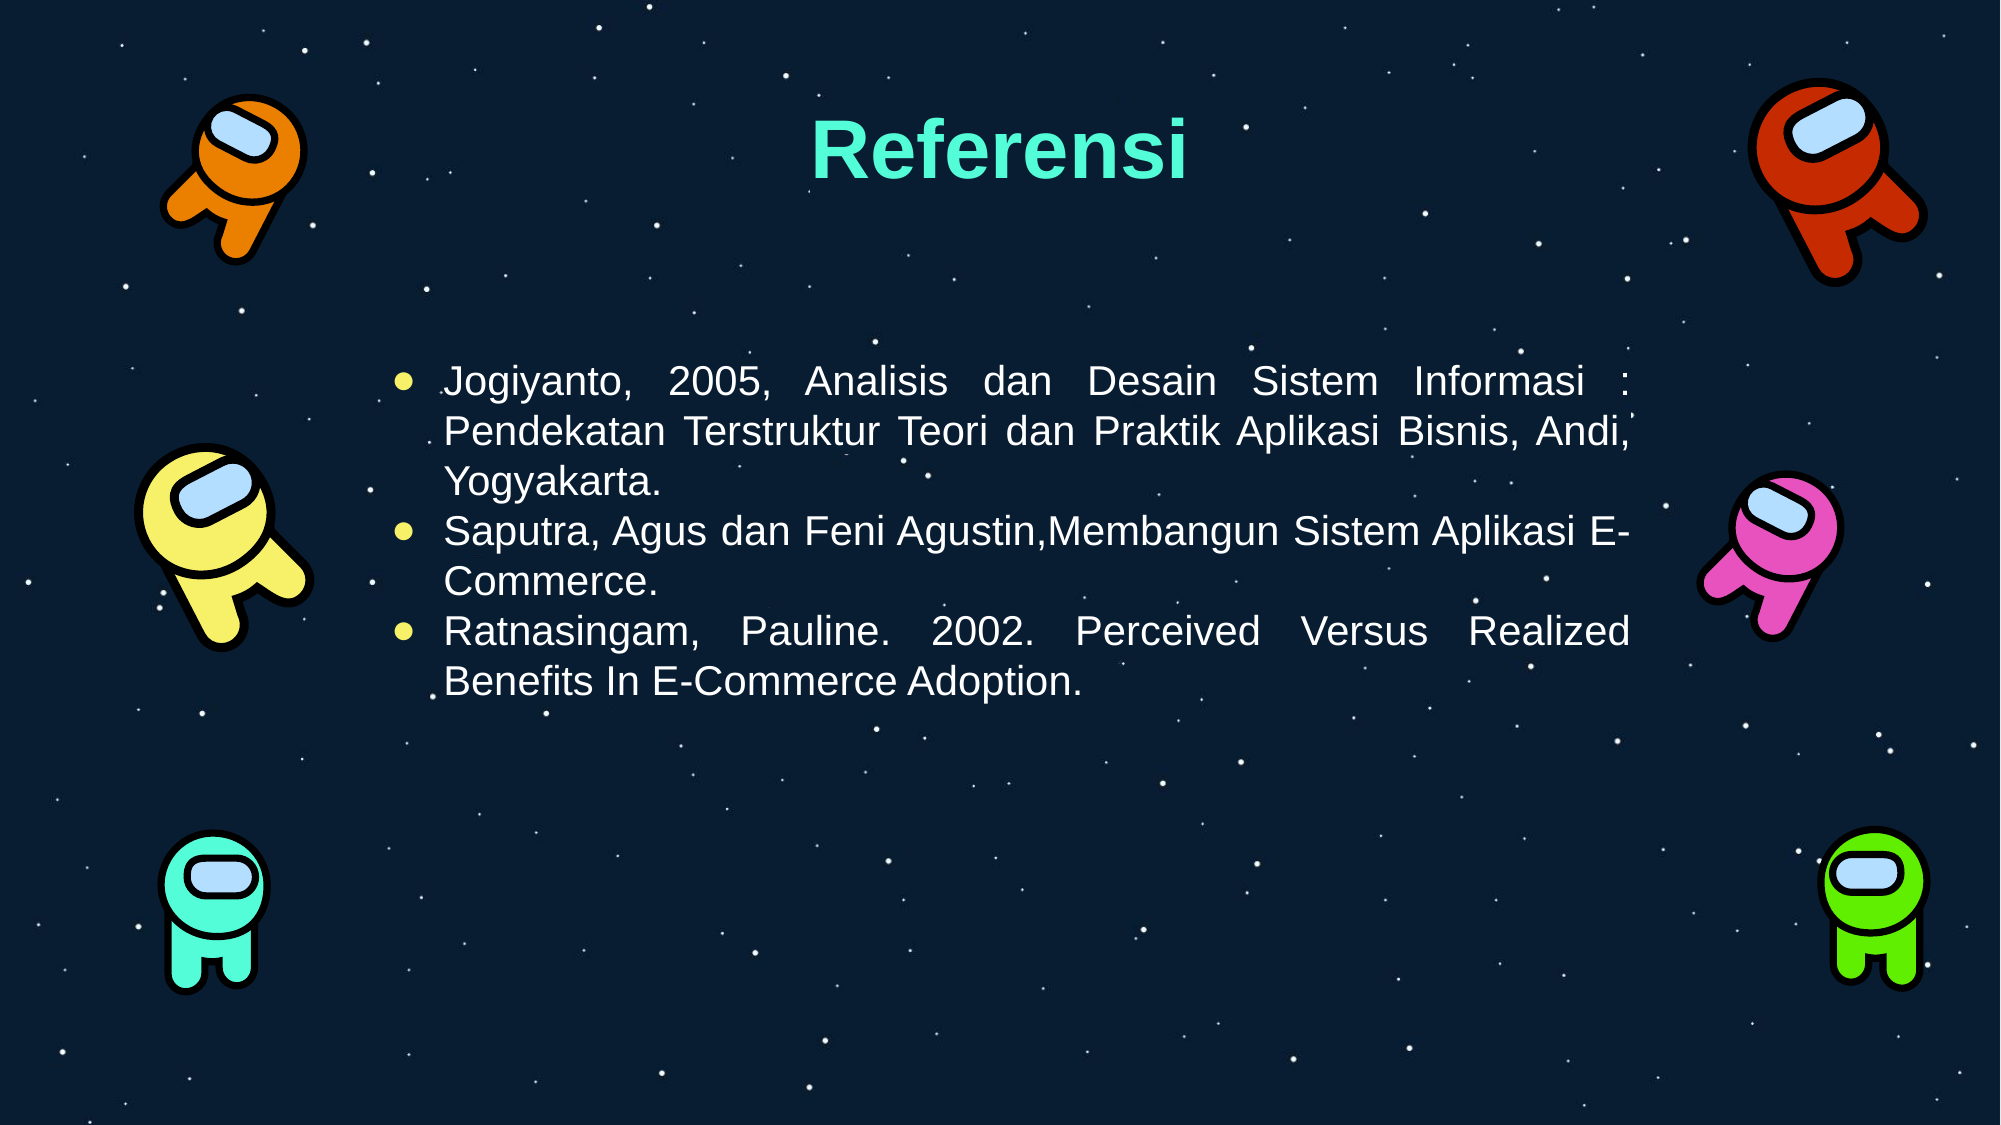

# Referensi

Jogiyanto, 2005, Analisis dan Desain Sistem Informasi : Pendekatan Terstruktur Teori dan Praktik Aplikasi Bisnis, Andi, Yogyakarta.
Saputra, Agus dan Feni Agustin,Membangun Sistem Aplikasi E-Commerce.
Ratnasingam, Pauline. 2002. Perceived Versus Realized Benefits In E-Commerce Adoption.